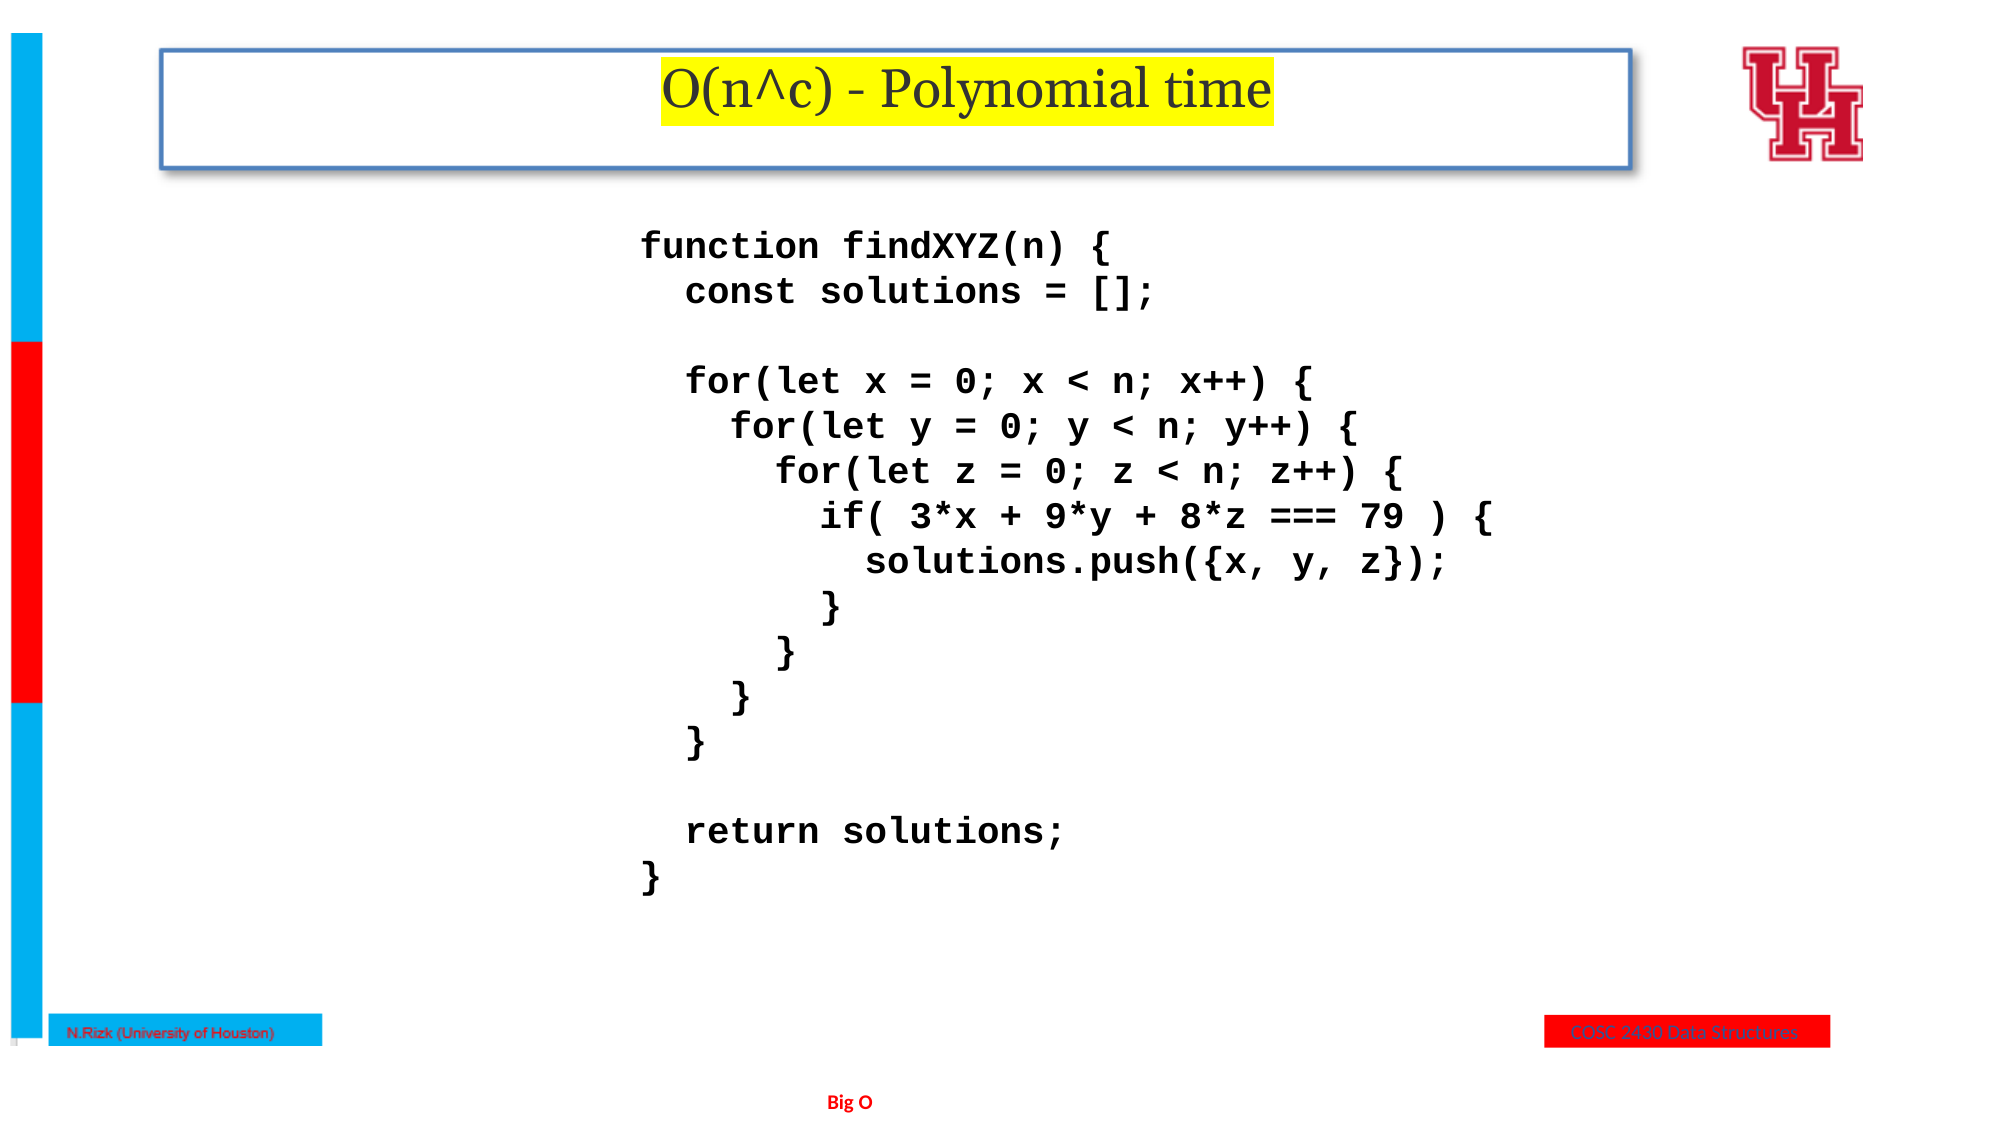

O(n^c) - Polynomial time
function findXYZ(n) {
  const solutions = [];

  for(let x = 0; x < n; x++) {
    for(let y = 0; y < n; y++) {
      for(let z = 0; z < n; z++) {
        if( 3*x + 9*y + 8*z === 79 ) {
          solutions.push({x, y, z});
        }
      }
    }
  }

  return solutions;
}